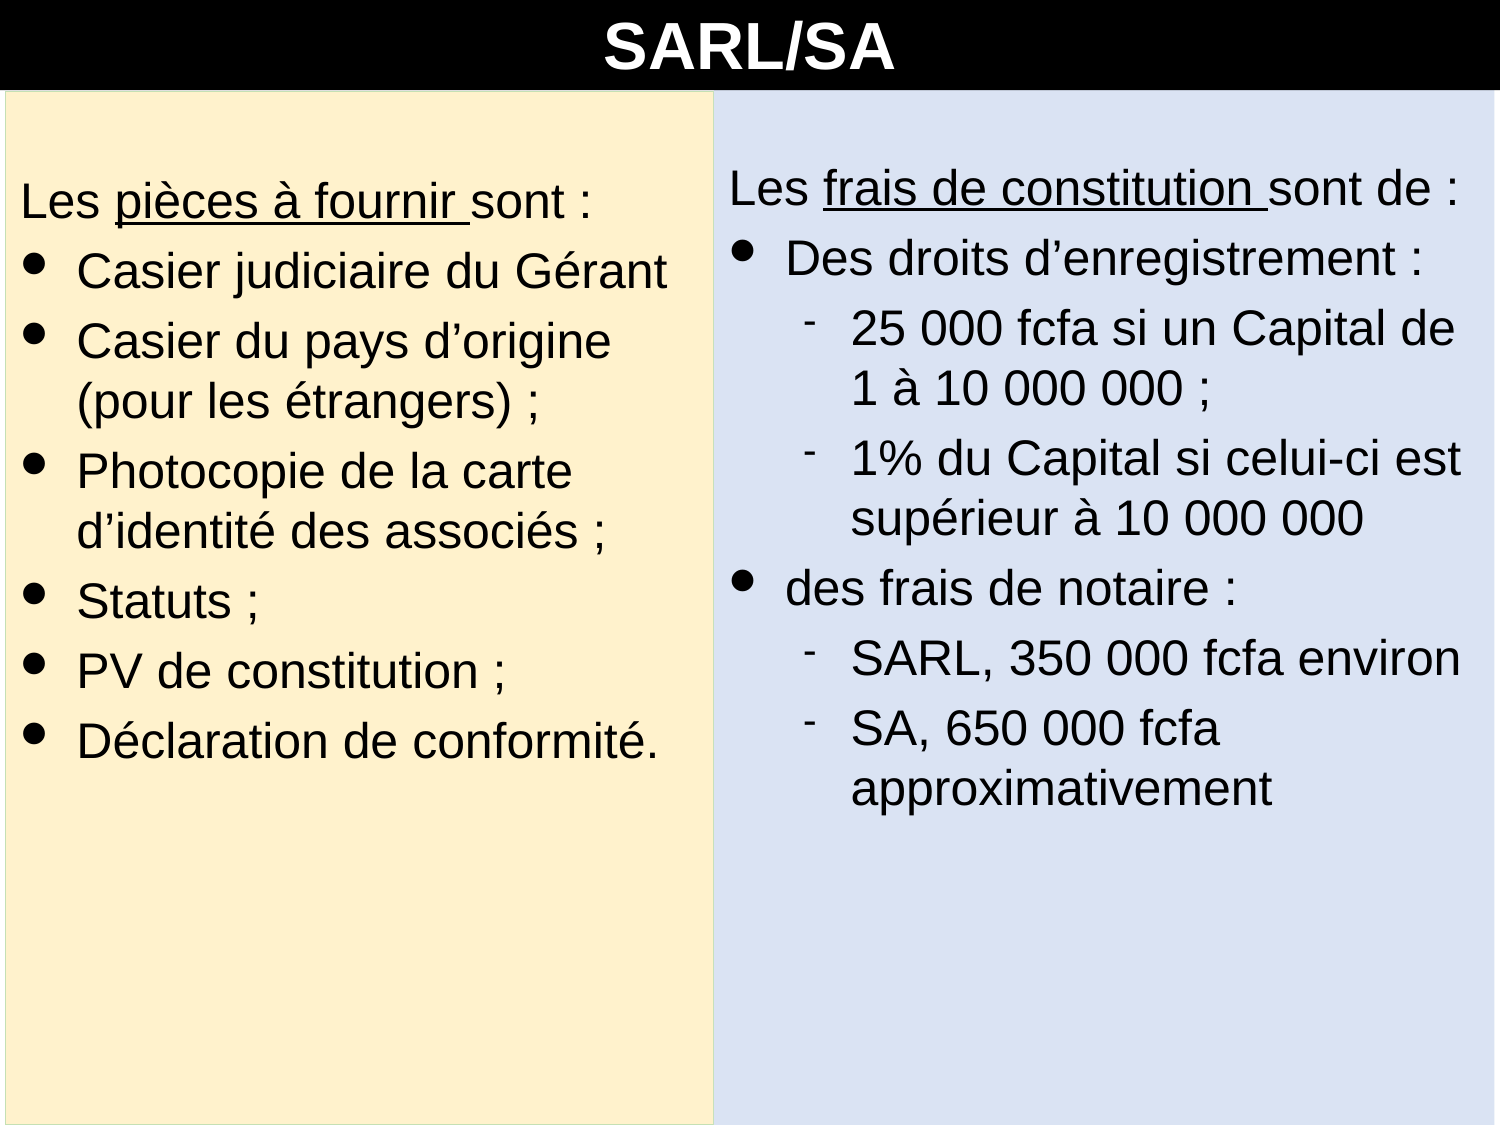

SARL/SA

Les frais de constitution sont de :
Des droits d’enregistrement :
25 000 fcfa si un Capital de 1 à 10 000 000 ;
1% du Capital si celui-ci est supérieur à 10 000 000
des frais de notaire :
SARL, 350 000 fcfa environ
SA, 650 000 fcfa approximativement

Les pièces à fournir sont :
Casier judiciaire du Gérant
Casier du pays d’origine (pour les étrangers) ;
Photocopie de la carte d’identité des associés ;
Statuts ;
PV de constitution ;
Déclaration de conformité.